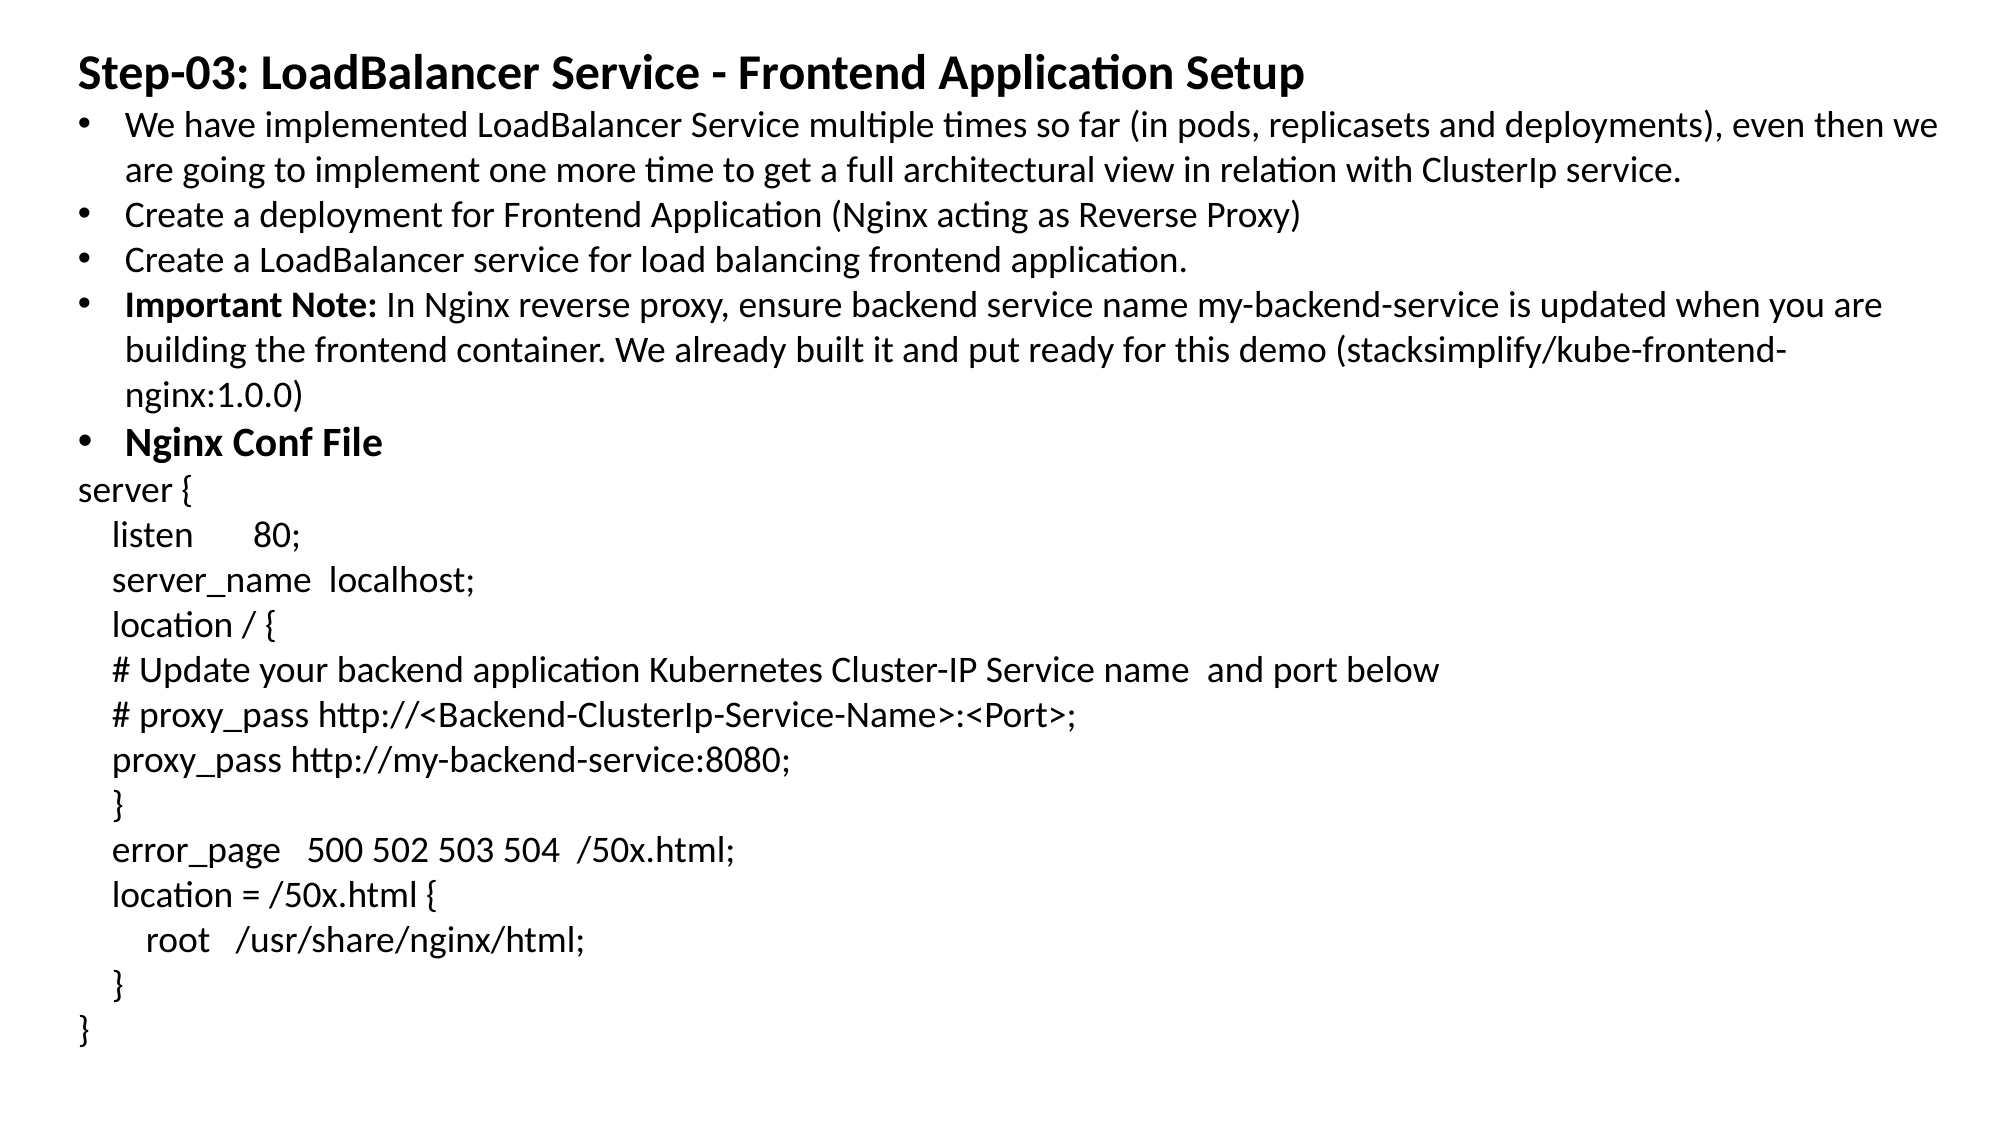

Step-03: LoadBalancer Service - Frontend Application Setup
We have implemented LoadBalancer Service multiple times so far (in pods, replicasets and deployments), even then we are going to implement one more time to get a full architectural view in relation with ClusterIp service.
Create a deployment for Frontend Application (Nginx acting as Reverse Proxy)
Create a LoadBalancer service for load balancing frontend application.
Important Note: In Nginx reverse proxy, ensure backend service name my-backend-service is updated when you are building the frontend container. We already built it and put ready for this demo (stacksimplify/kube-frontend-nginx:1.0.0)
Nginx Conf File
server {
    listen       80;
    server_name  localhost;
    location / {
    # Update your backend application Kubernetes Cluster-IP Service name  and port below
    # proxy_pass http://<Backend-ClusterIp-Service-Name>:<Port>;
    proxy_pass http://my-backend-service:8080;
    }
    error_page   500 502 503 504  /50x.html;
    location = /50x.html {
        root   /usr/share/nginx/html;
    }
}